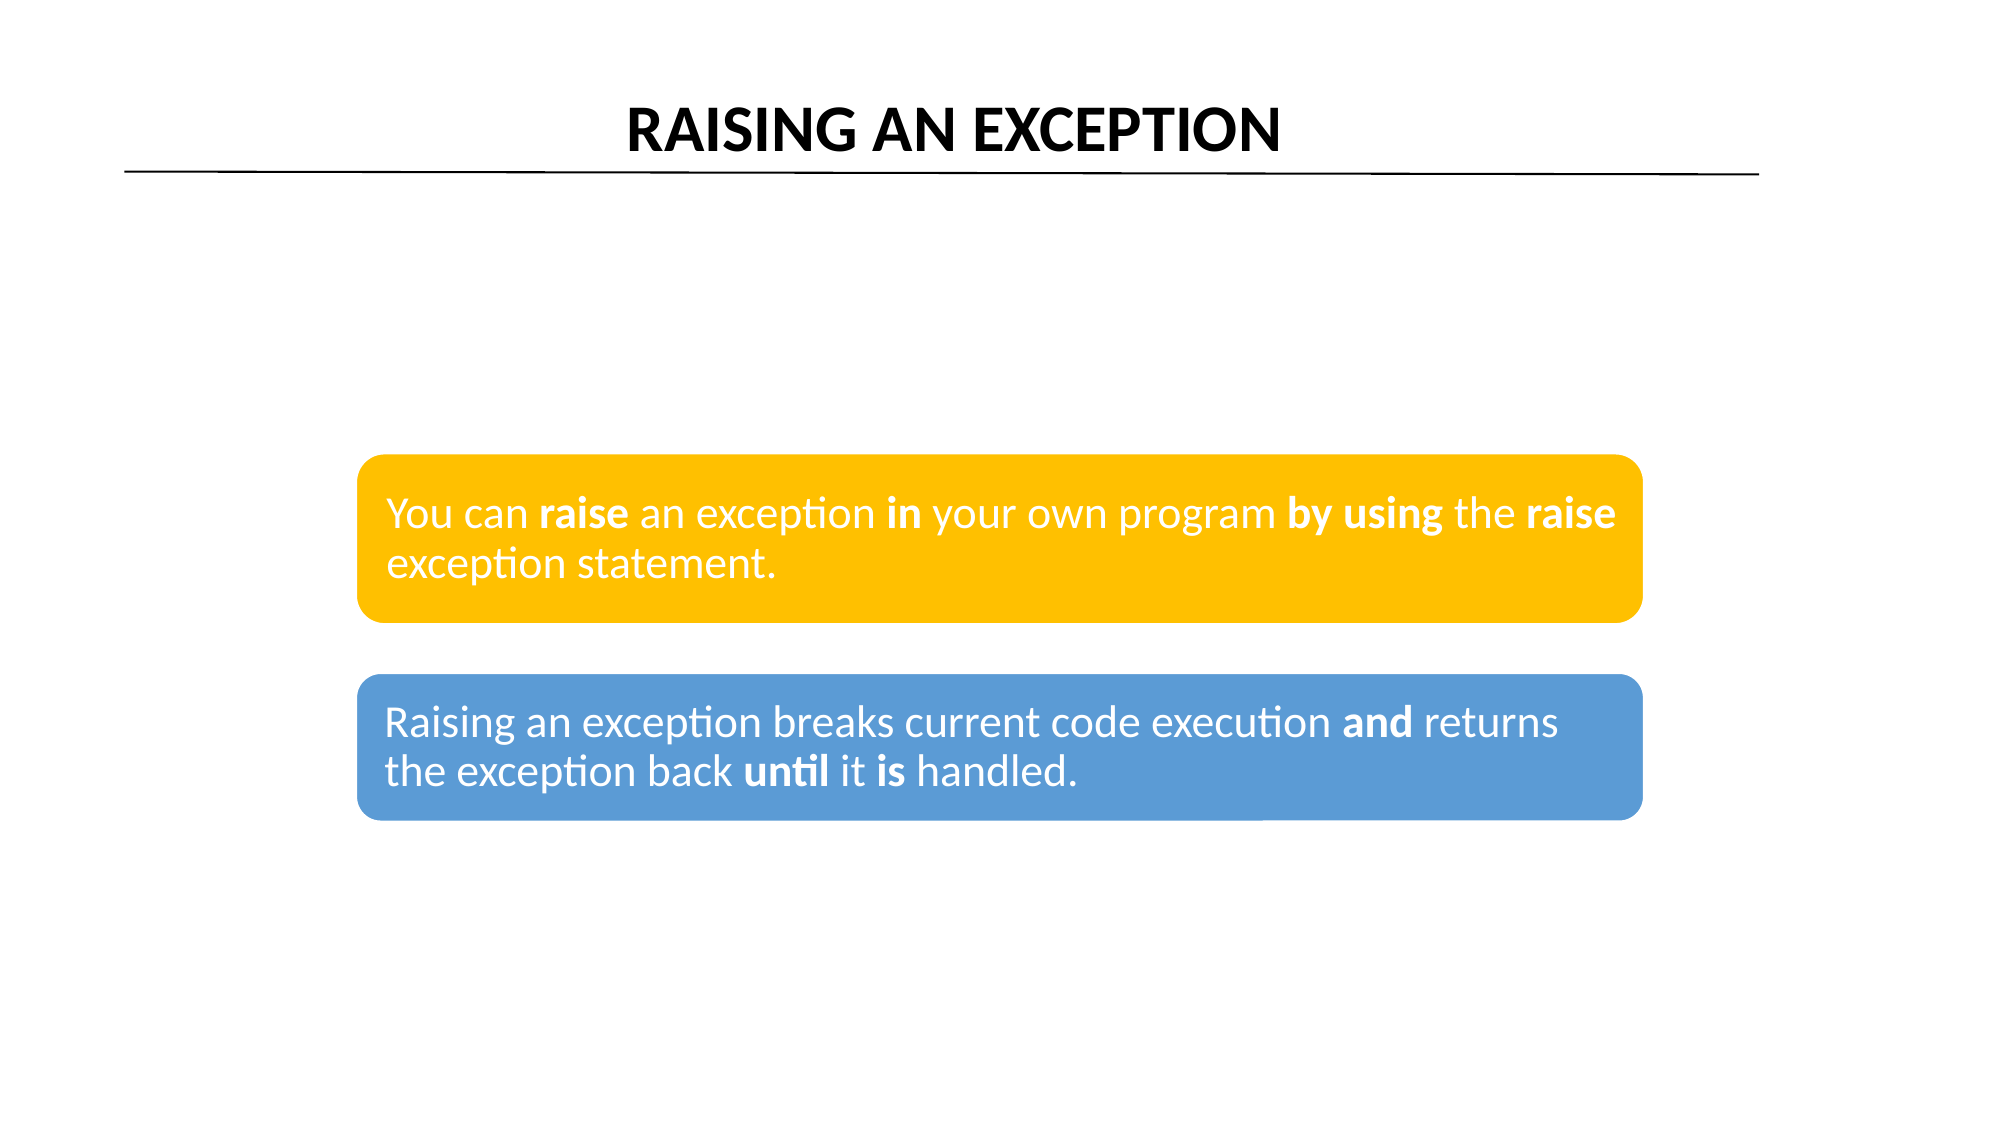

RAISING AN EXCEPTION
You can raise an exception in your own program by using the raise exception statement.
Raising an exception breaks current code execution and returns the exception back until it is handled.